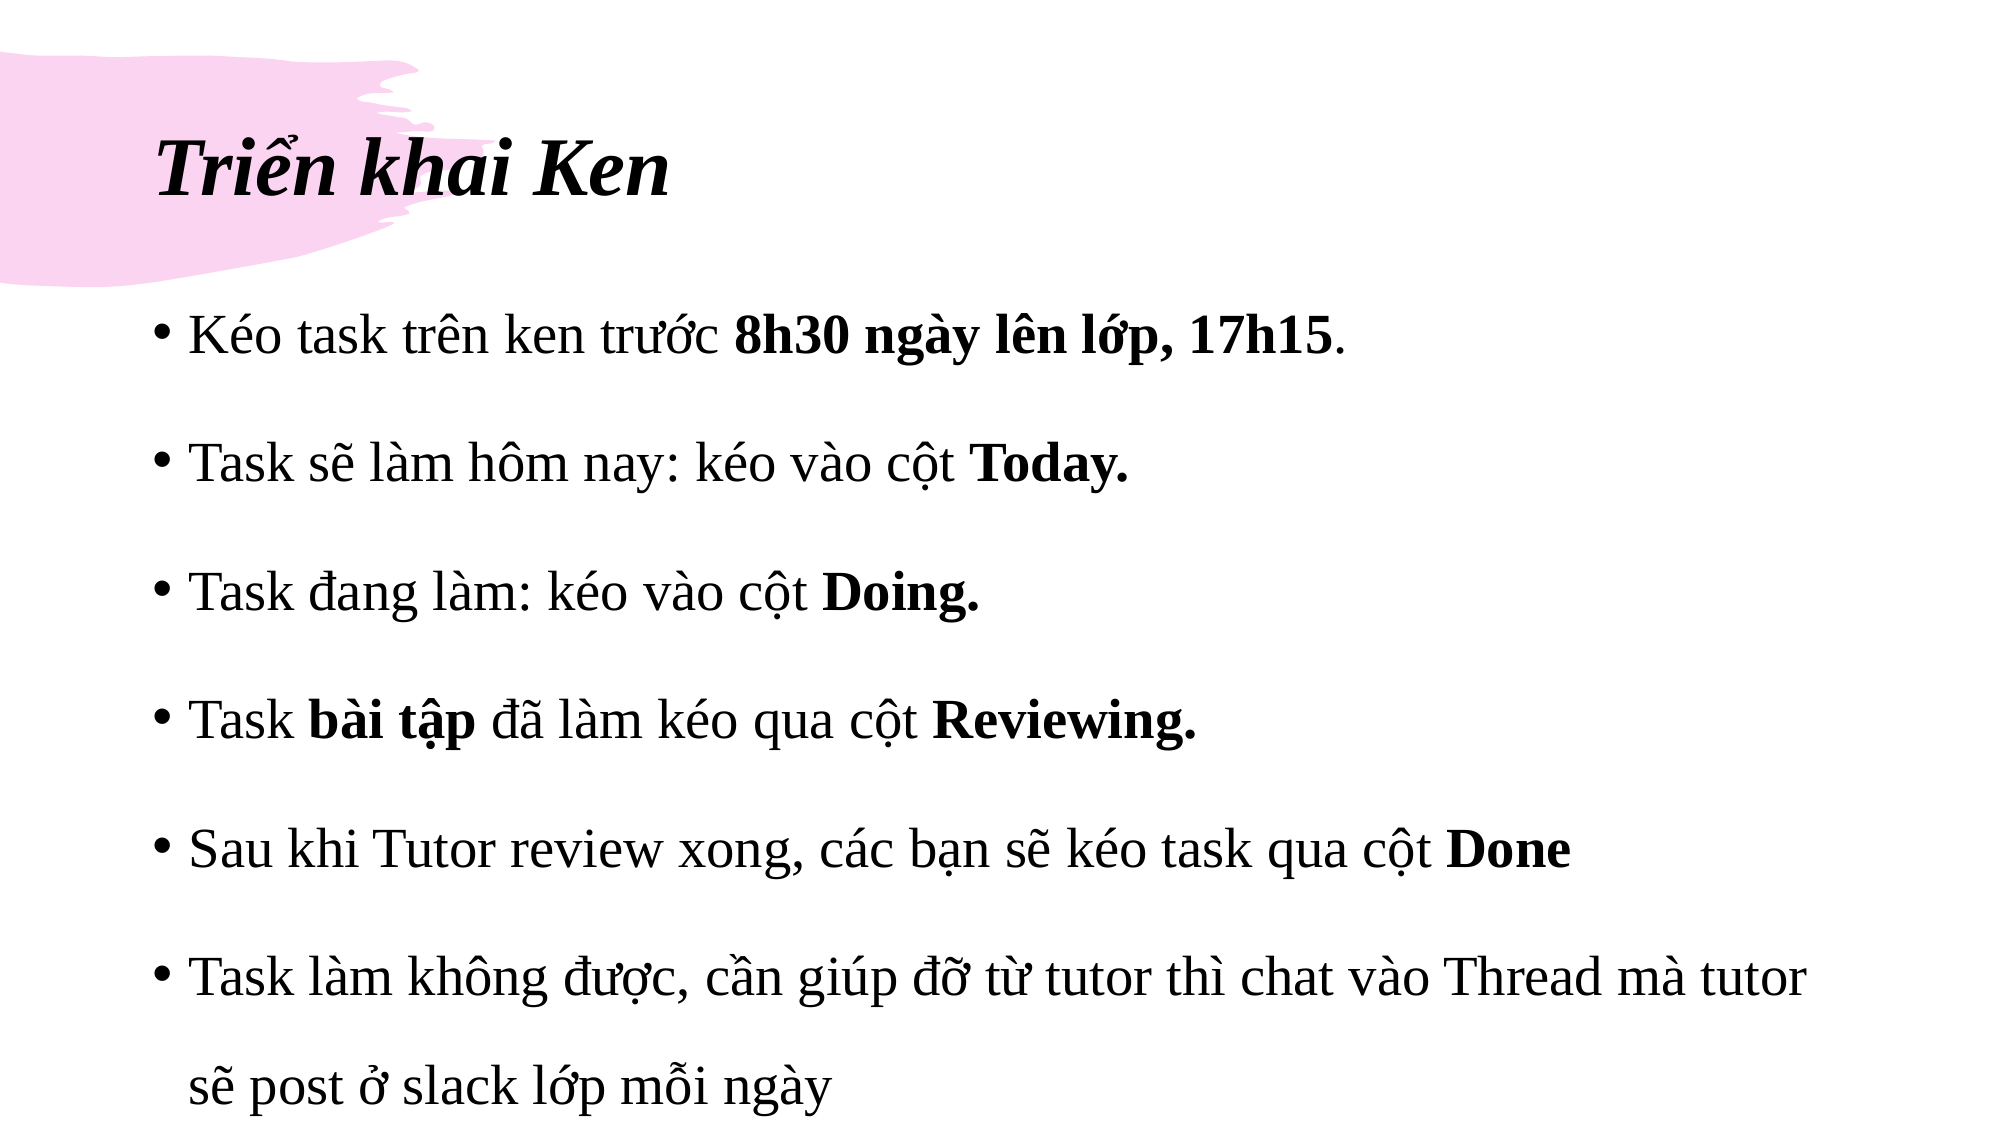

# Triển khai Ken
Kéo task trên ken trước 8h30 ngày lên lớp, 17h15.
Task sẽ làm hôm nay: kéo vào cột Today.
Task đang làm: kéo vào cột Doing.
Task bài tập đã làm kéo qua cột Reviewing.
Sau khi Tutor review xong, các bạn sẽ kéo task qua cột Done
Task làm không được, cần giúp đỡ từ tutor thì chat vào Thread mà tutor sẽ post ở slack lớp mỗi ngày